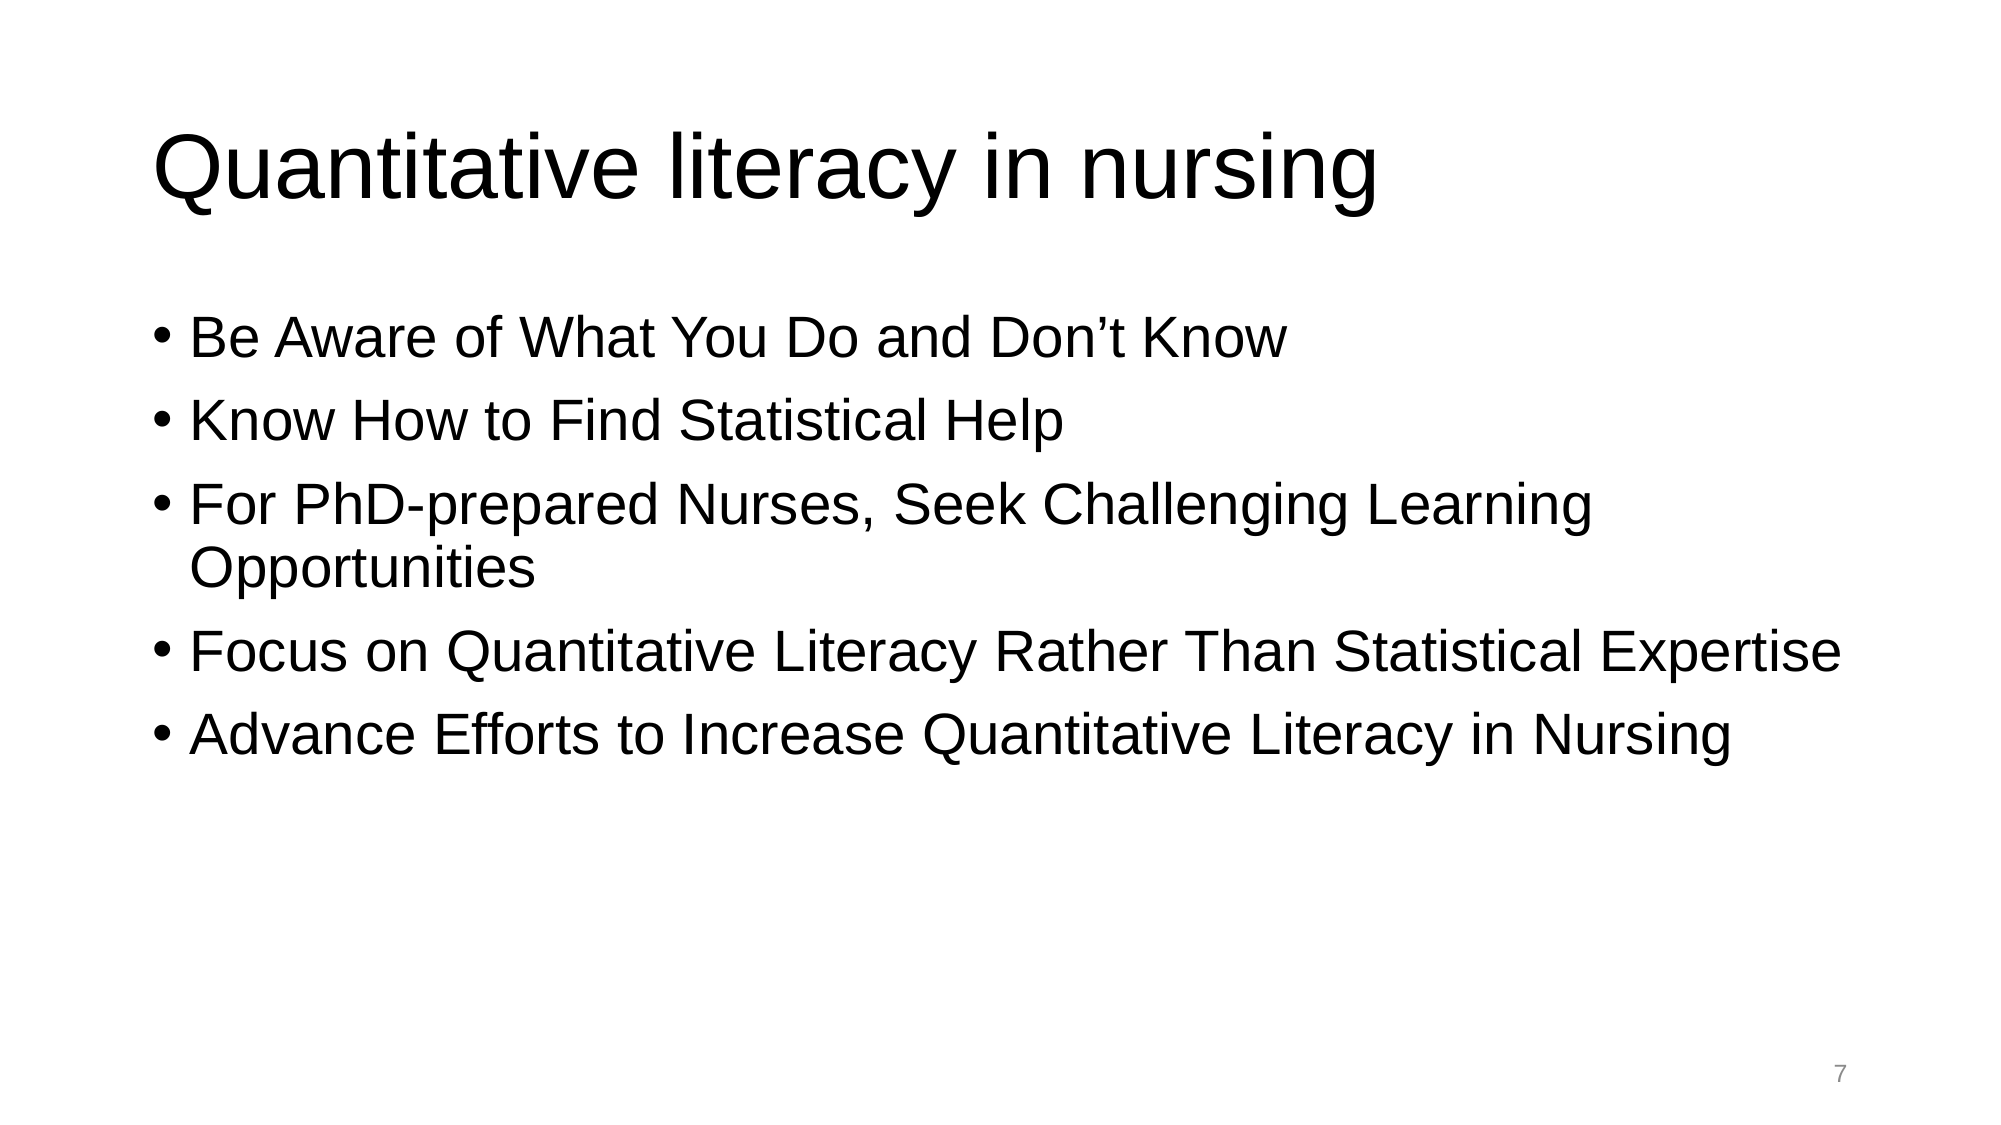

# Quantitative literacy in nursing
Be Aware of What You Do and Don’t Know
Know How to Find Statistical Help
For PhD-prepared Nurses, Seek Challenging Learning Opportunities
Focus on Quantitative Literacy Rather Than Statistical Expertise
Advance Efforts to Increase Quantitative Literacy in Nursing

7